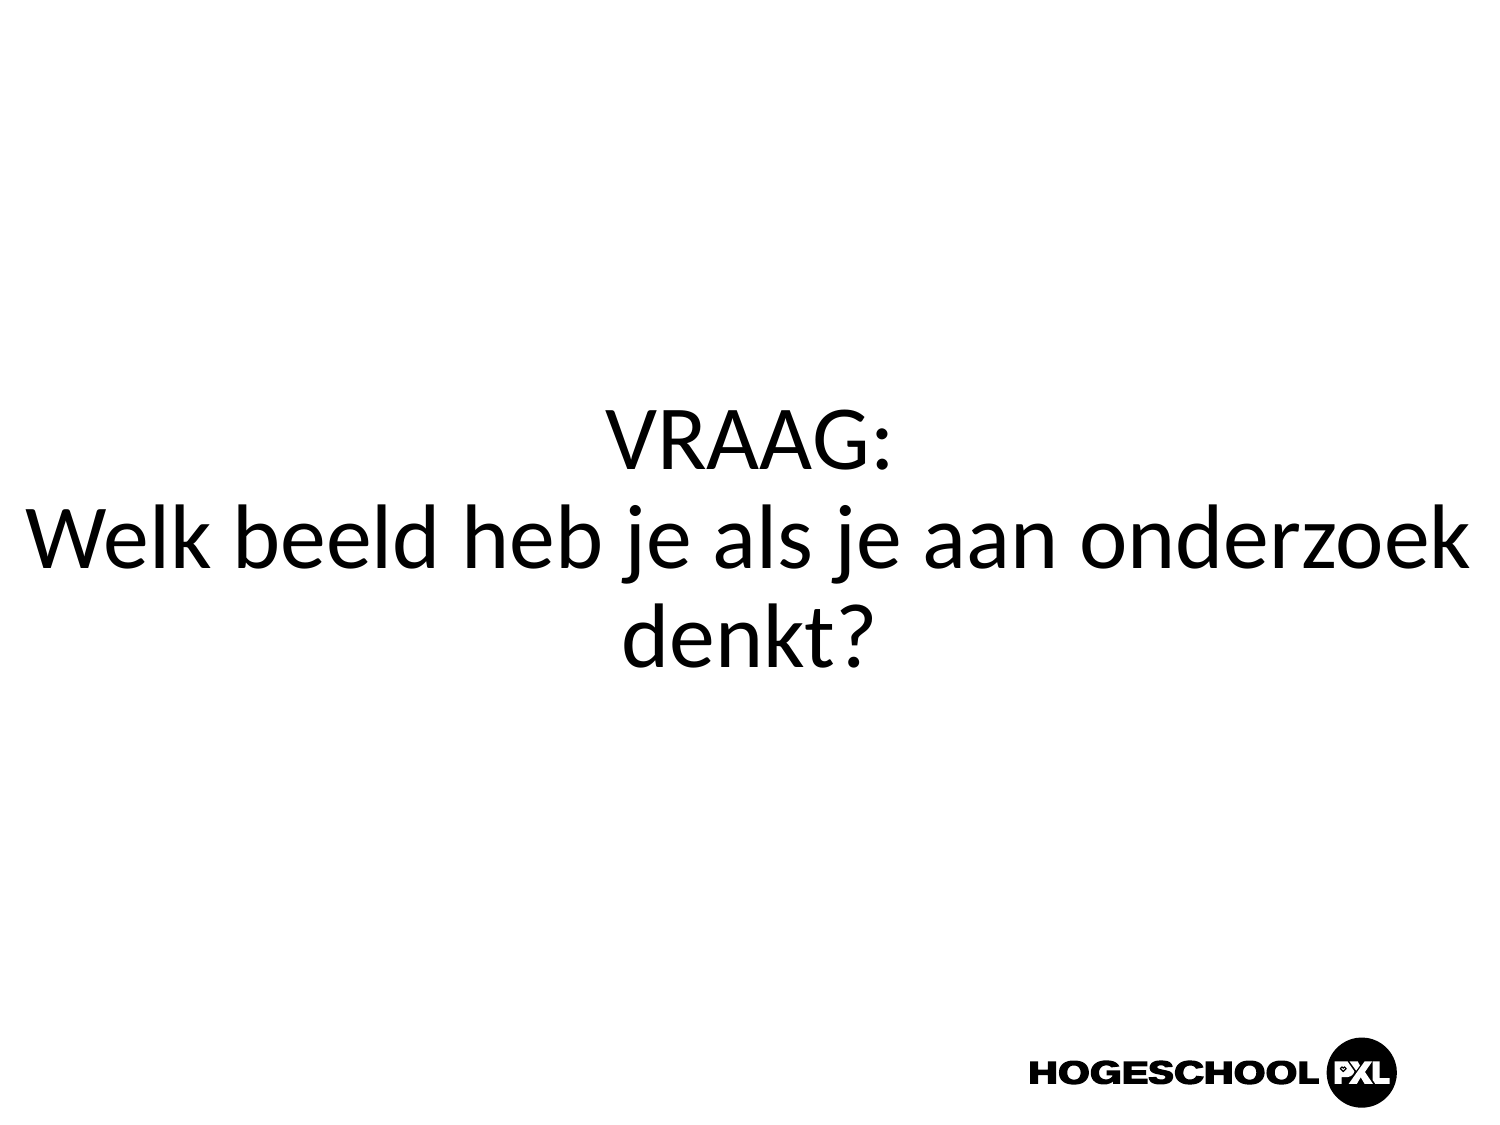

VRAAG:
Welk beeld heb je als je aan onderzoek denkt?